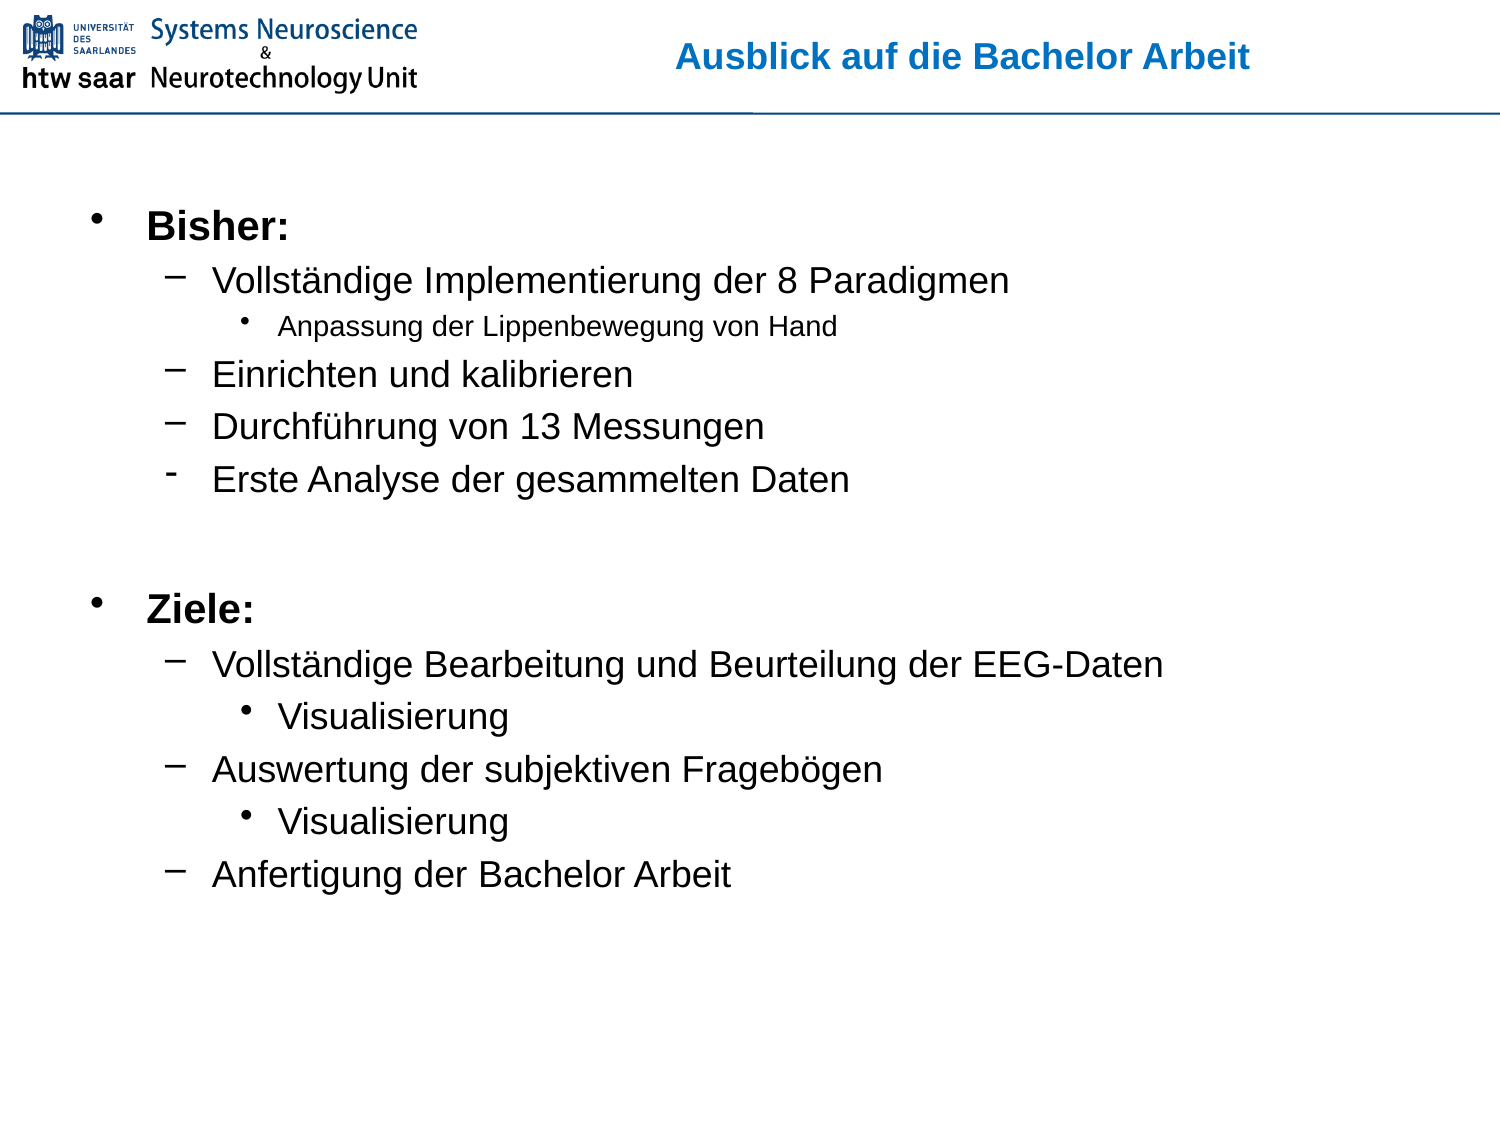

# Ausblick auf die Bachelor Arbeit
Bisher:
Vollständige Implementierung der 8 Paradigmen
Anpassung der Lippenbewegung von Hand
Einrichten und kalibrieren
Durchführung von 13 Messungen
Erste Analyse der gesammelten Daten

Ziele:
Vollständige Bearbeitung und Beurteilung der EEG-Daten
Visualisierung
Auswertung der subjektiven Fragebögen
Visualisierung
Anfertigung der Bachelor Arbeit